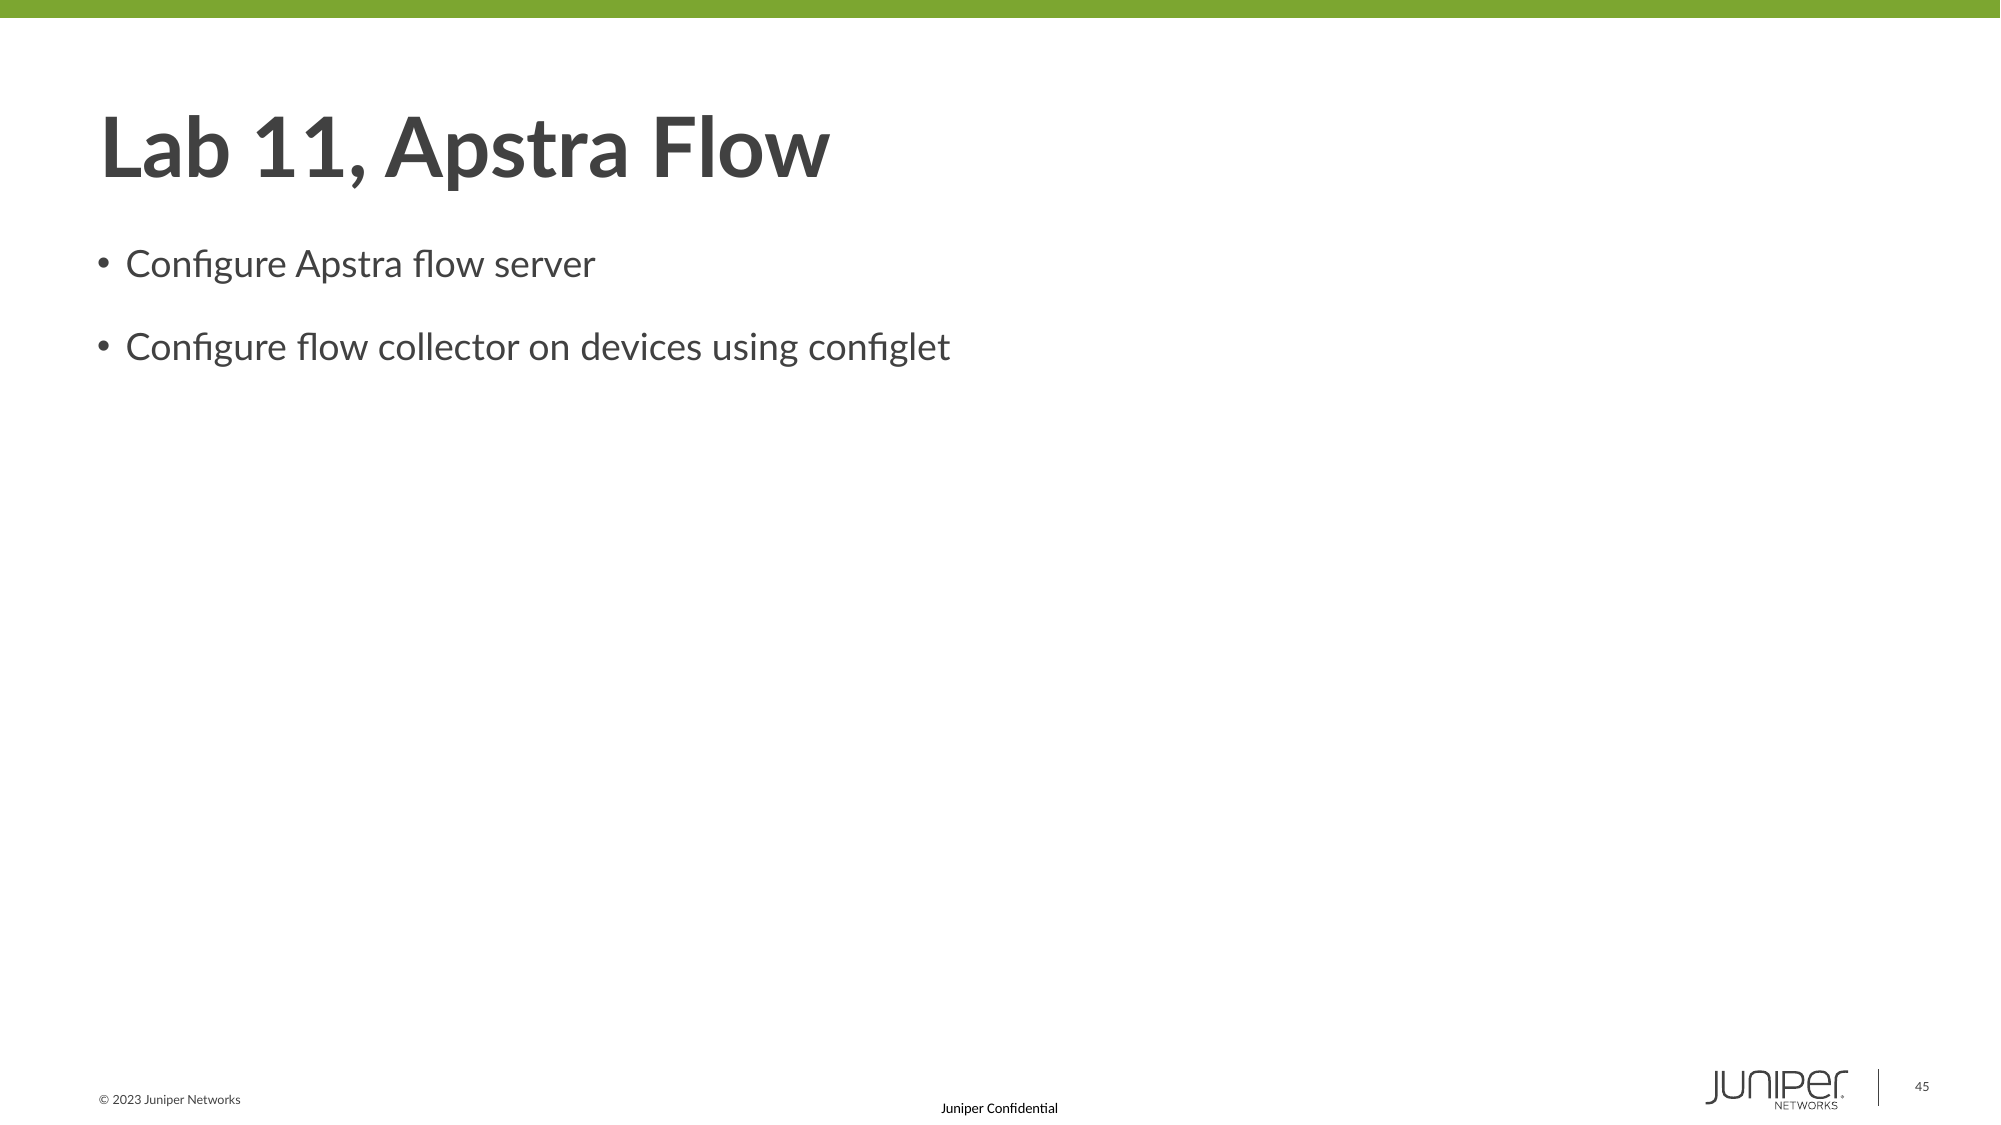

# Lab 11, Apstra Flow
Configure Apstra flow server
Configure flow collector on devices using configlet